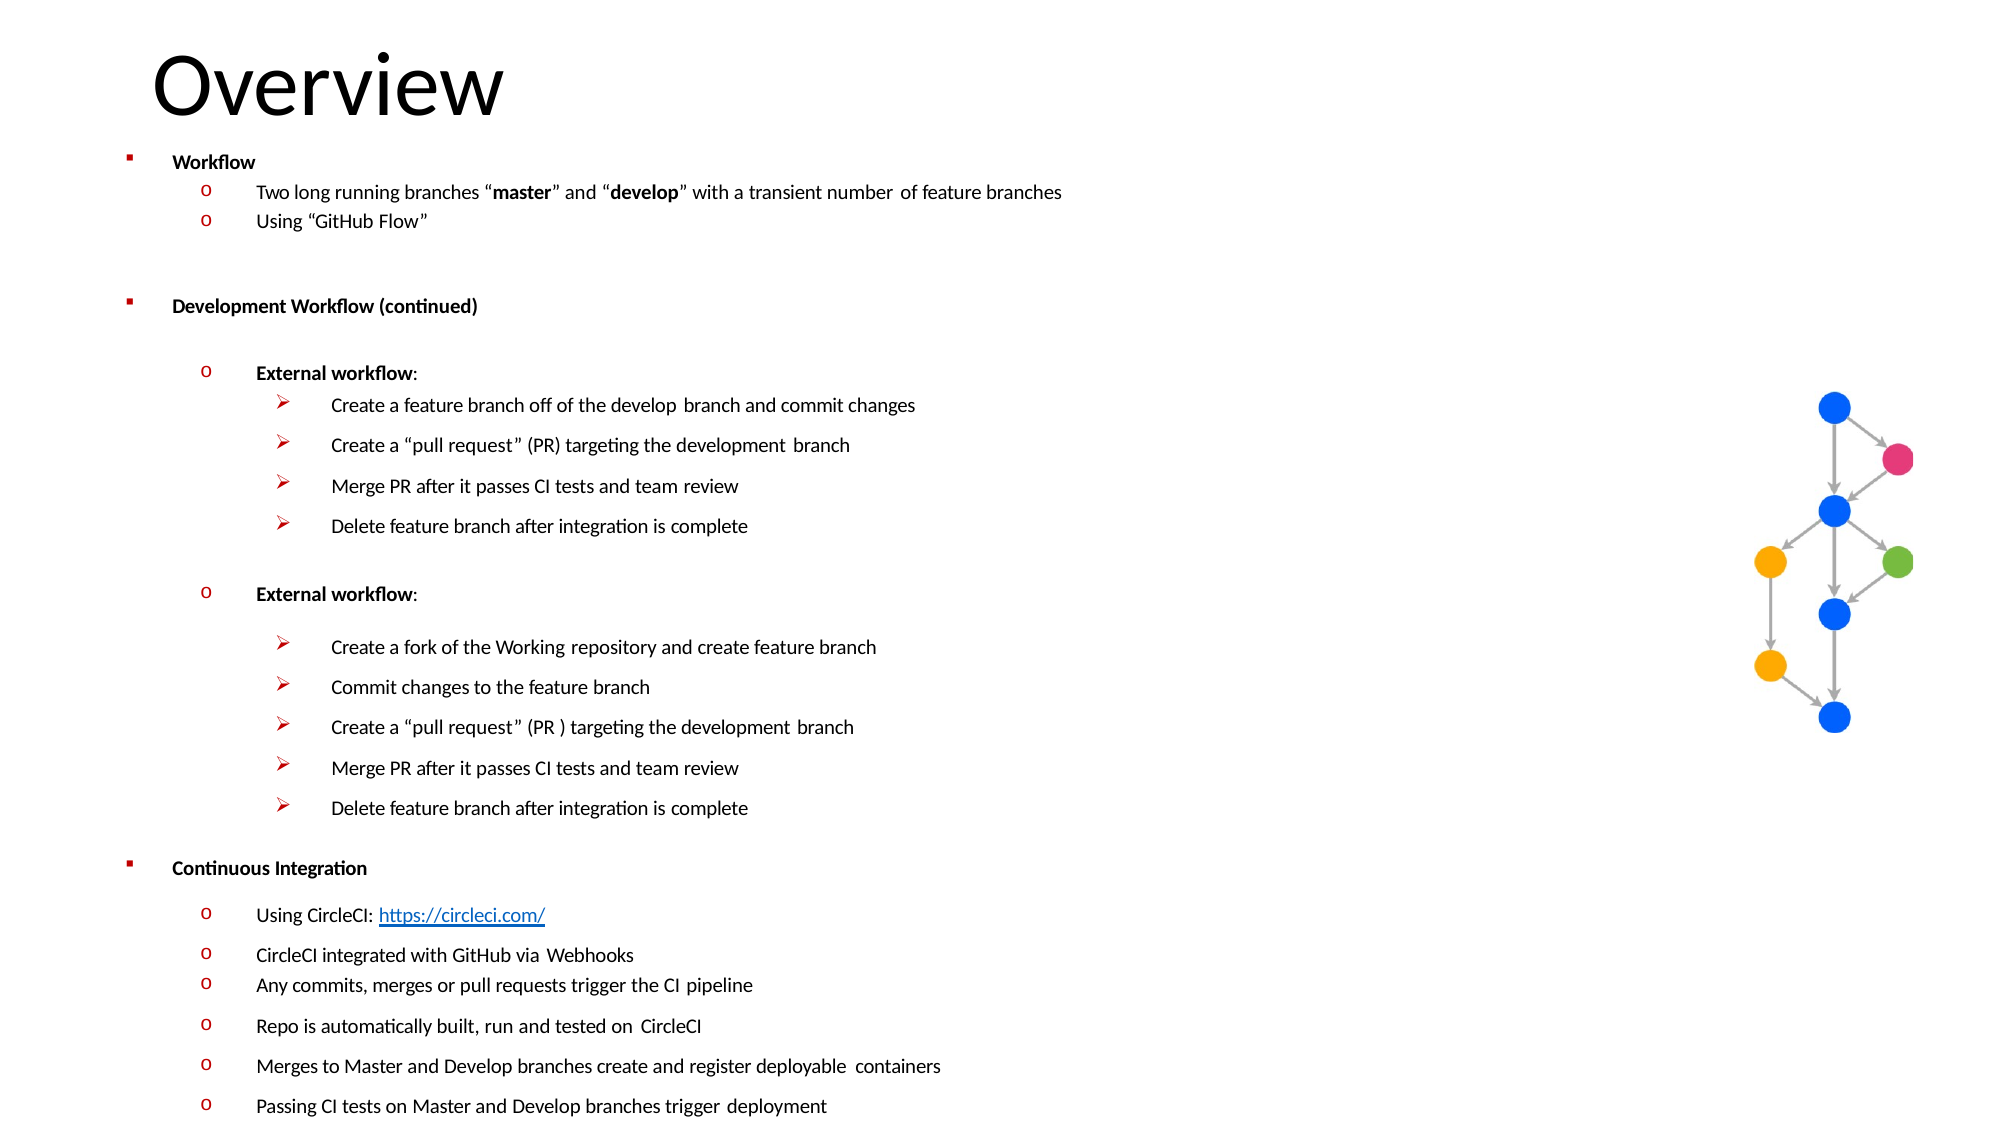

# Overview
Workflow
Two long running branches “master” and “develop” with a transient number of feature branches
Using “GitHub Flow”

Development Workflow (continued)
External workflow:
Create a feature branch off of the develop branch and commit changes
Create a “pull request” (PR) targeting the development branch
Merge PR after it passes CI tests and team review
Delete feature branch after integration is complete
External workflow:
Create a fork of the Working repository and create feature branch
Commit changes to the feature branch
Create a “pull request” (PR ) targeting the development branch
Merge PR after it passes CI tests and team review
Delete feature branch after integration is complete
Continuous Integration
Using CircleCI: https://circleci.com/
CircleCI integrated with GitHub via Webhooks
Any commits, merges or pull requests trigger the CI pipeline
Repo is automatically built, run and tested on CircleCI
Merges to Master and Develop branches create and register deployable containers
Passing CI tests on Master and Develop branches trigger deployment